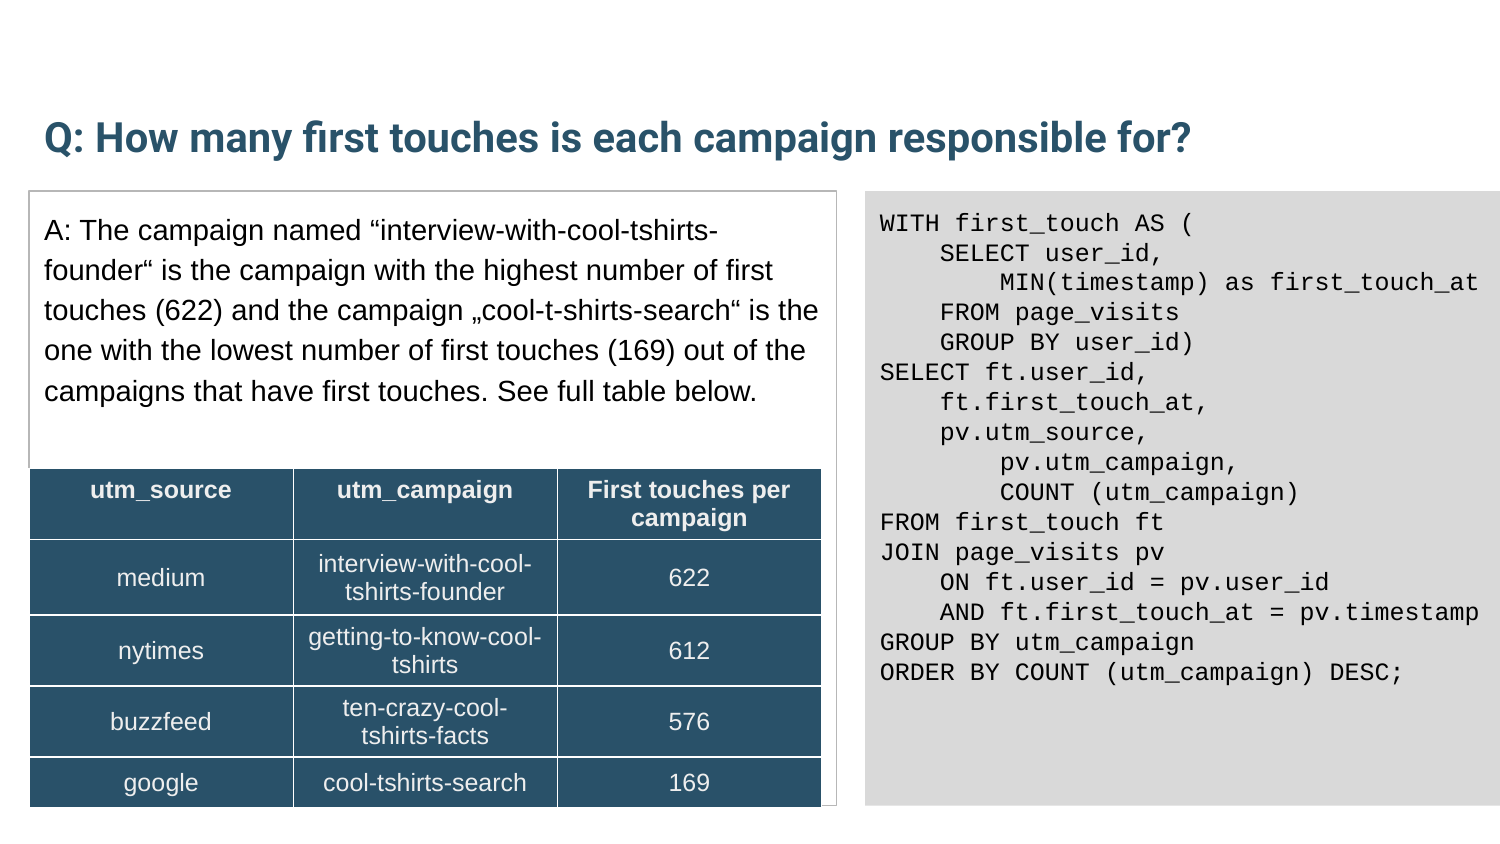

Q: How many first touches is each campaign responsible for?
A: The campaign named “interview-with-cool-tshirts-founder“ is the campaign with the highest number of first touches (622) and the campaign „cool-t-shirts-search“ is the one with the lowest number of first touches (169) out of the campaigns that have first touches. See full table below.

WITH first_touch AS (
    SELECT user_id,
        MIN(timestamp) as first_touch_at
    FROM page_visits
    GROUP BY user_id)
SELECT ft.user_id,
    ft.first_touch_at,
    pv.utm_source,
        pv.utm_campaign,
        COUNT (utm_campaign)
FROM first_touch ft
JOIN page_visits pv
    ON ft.user_id = pv.user_id
    AND ft.first_touch_at = pv.timestamp
GROUP BY utm_campaign
ORDER BY COUNT (utm_campaign) DESC;
| utm\_source | utm\_campaign | First touches per campaign |
| --- | --- | --- |
| medium | interview-with-cool-tshirts-founder | 622 |
| nytimes | getting-to-know-cool-tshirts | 612 |
| buzzfeed | ten-crazy-cool-tshirts-facts | 576 |
| google | cool-tshirts-search | 169 |